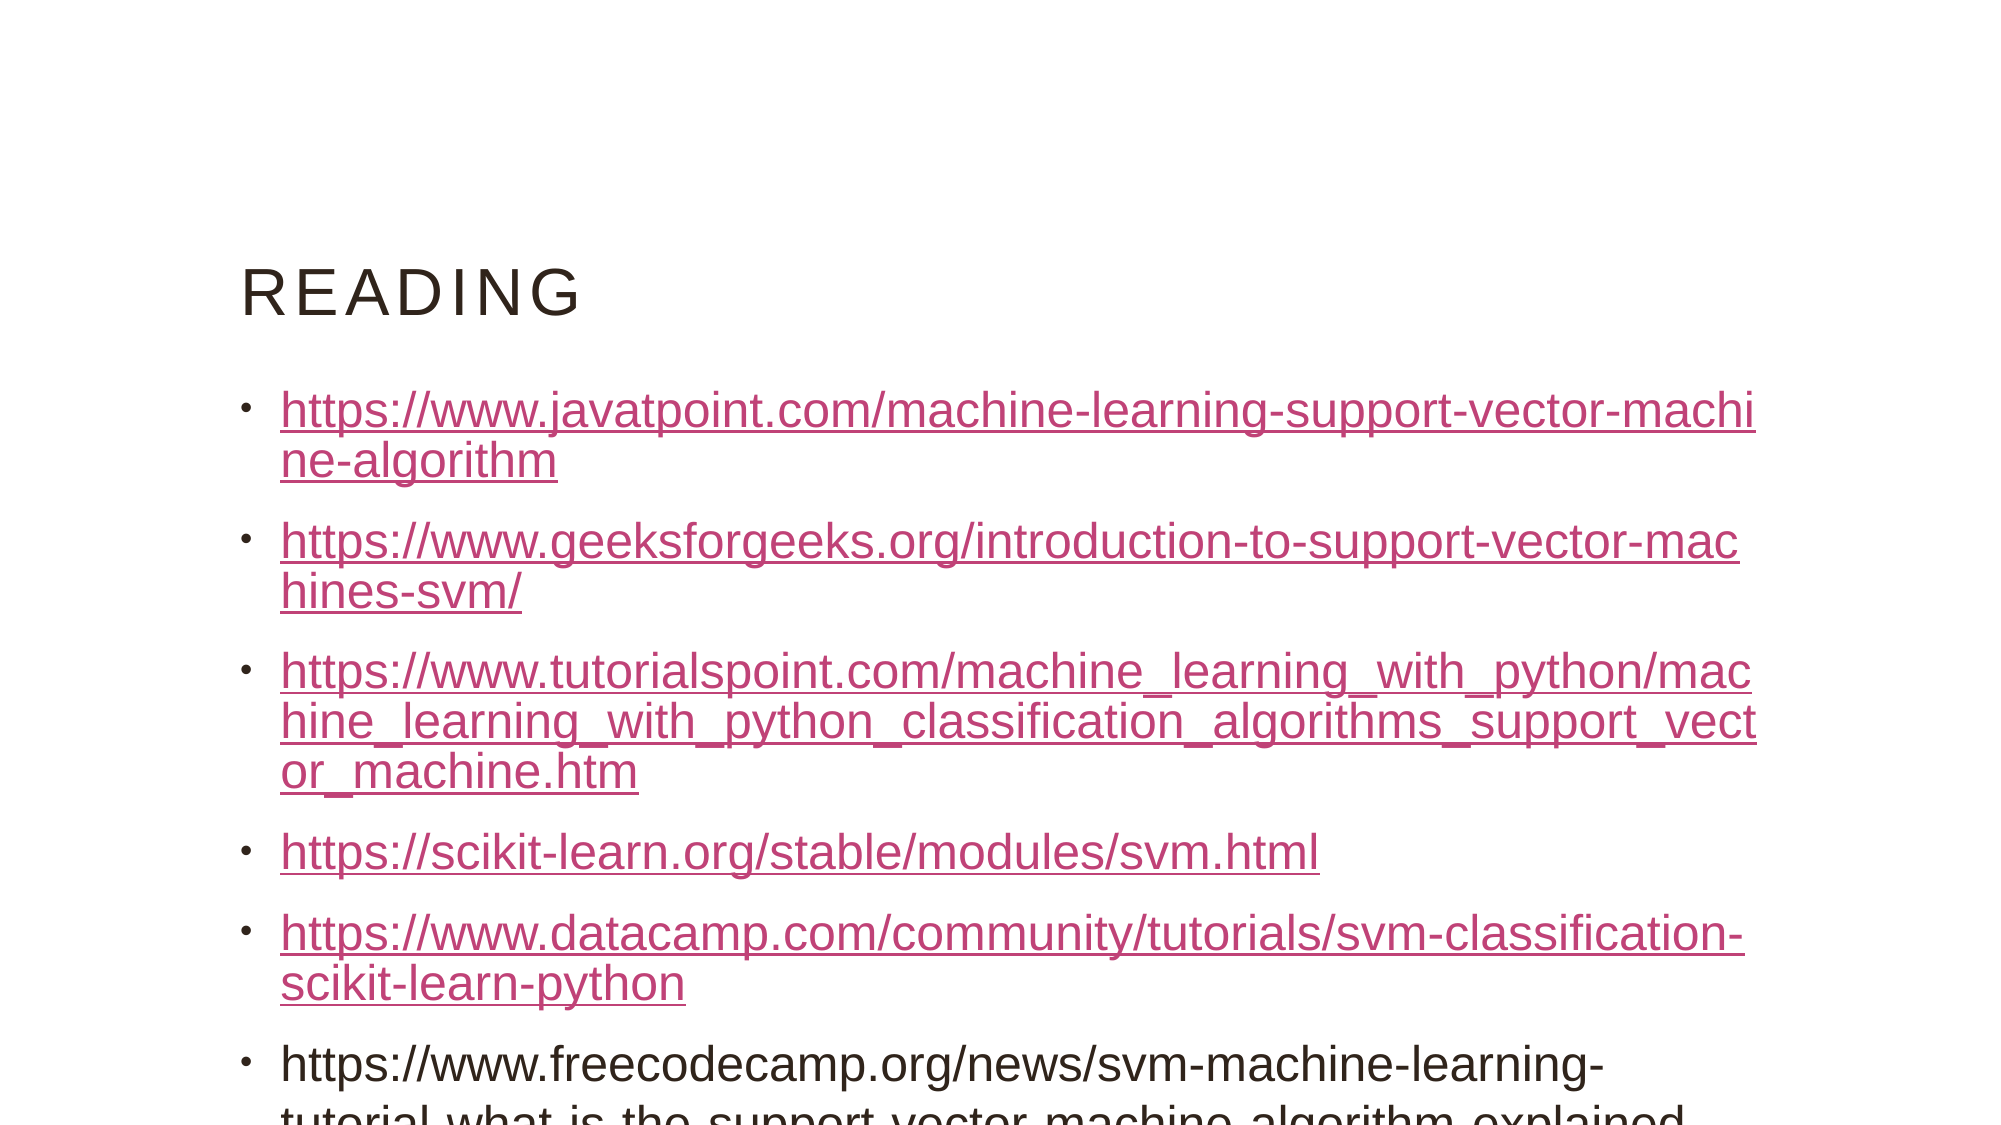

# Reading
https://www.javatpoint.com/machine-learning-support-vector-machine-algorithm
https://www.geeksforgeeks.org/introduction-to-support-vector-machines-svm/
https://www.tutorialspoint.com/machine_learning_with_python/machine_learning_with_python_classification_algorithms_support_vector_machine.htm
https://scikit-learn.org/stable/modules/svm.html
https://www.datacamp.com/community/tutorials/svm-classification-scikit-learn-python
https://www.freecodecamp.org/news/svm-machine-learning-tutorial-what-is-the-support-vector-machine-algorithm-explained-with-code-examples/